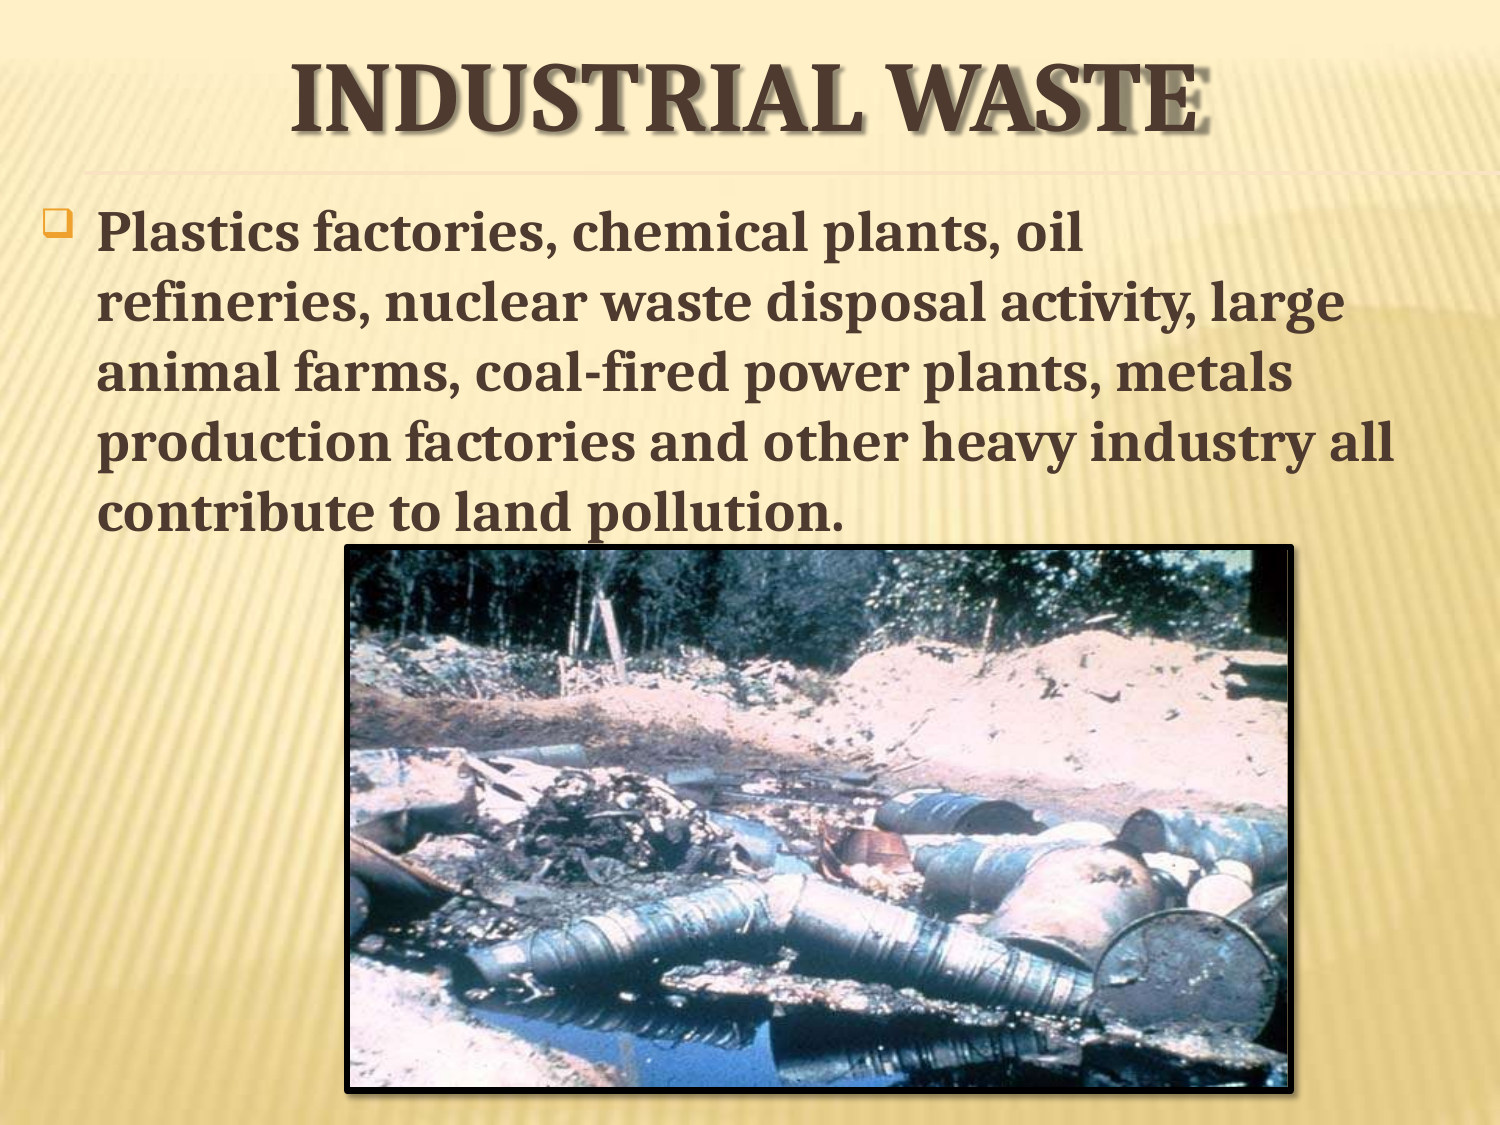

# INDUSTRIAL WASTE
Plastics factories, chemical plants, oil  refineries, nuclear waste disposal activity, large  animal farms, coal-fired power plants, metals
production factories and other heavy industry all  contribute to land pollution.